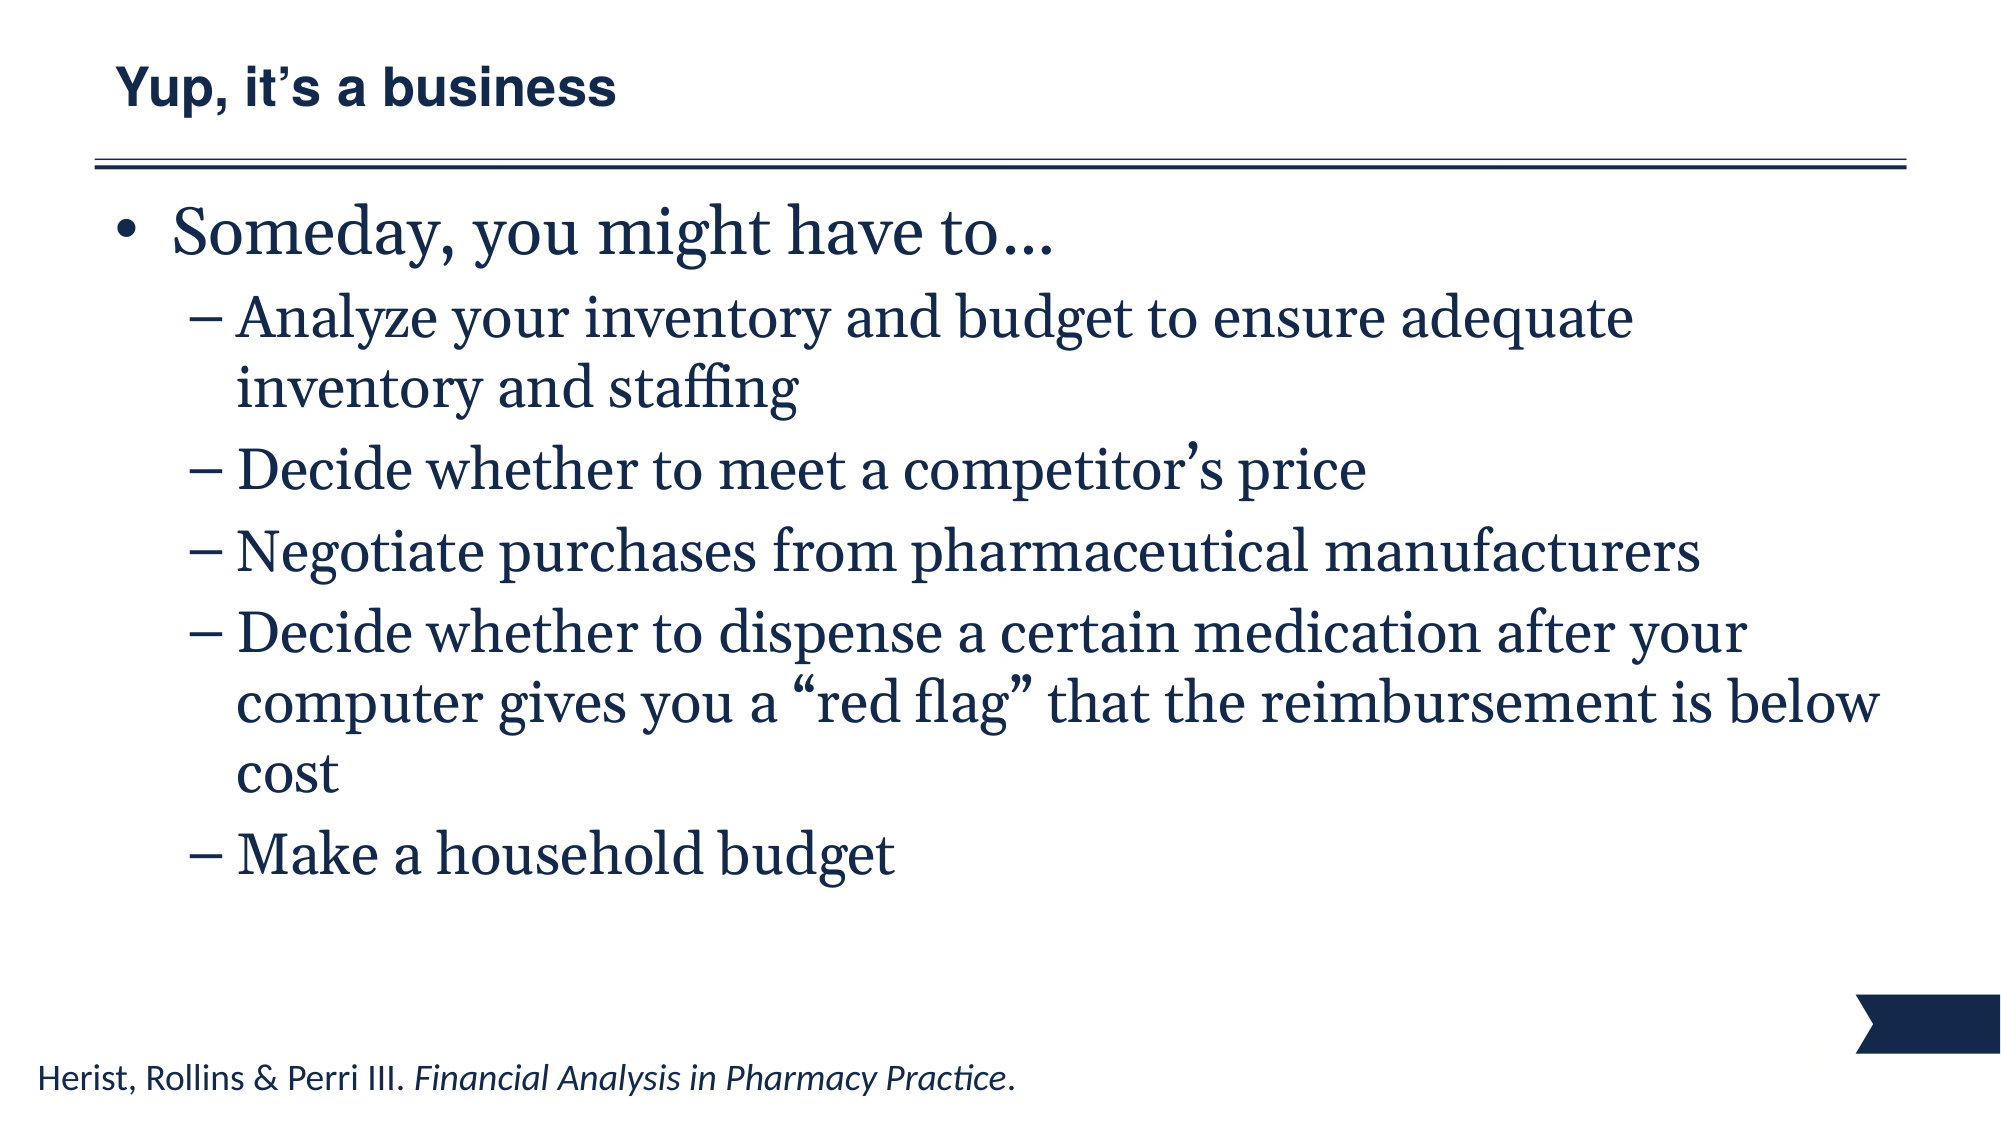

# Yup, it’s a business
Someday, you might have to…
Analyze your inventory and budget to ensure adequate inventory and staffing
Decide whether to meet a competitor’s price
Negotiate purchases from pharmaceutical manufacturers
Decide whether to dispense a certain medication after your computer gives you a “red flag” that the reimbursement is below cost
Make a household budget

3
Herist, Rollins & Perri III. Financial Analysis in Pharmacy Practice.